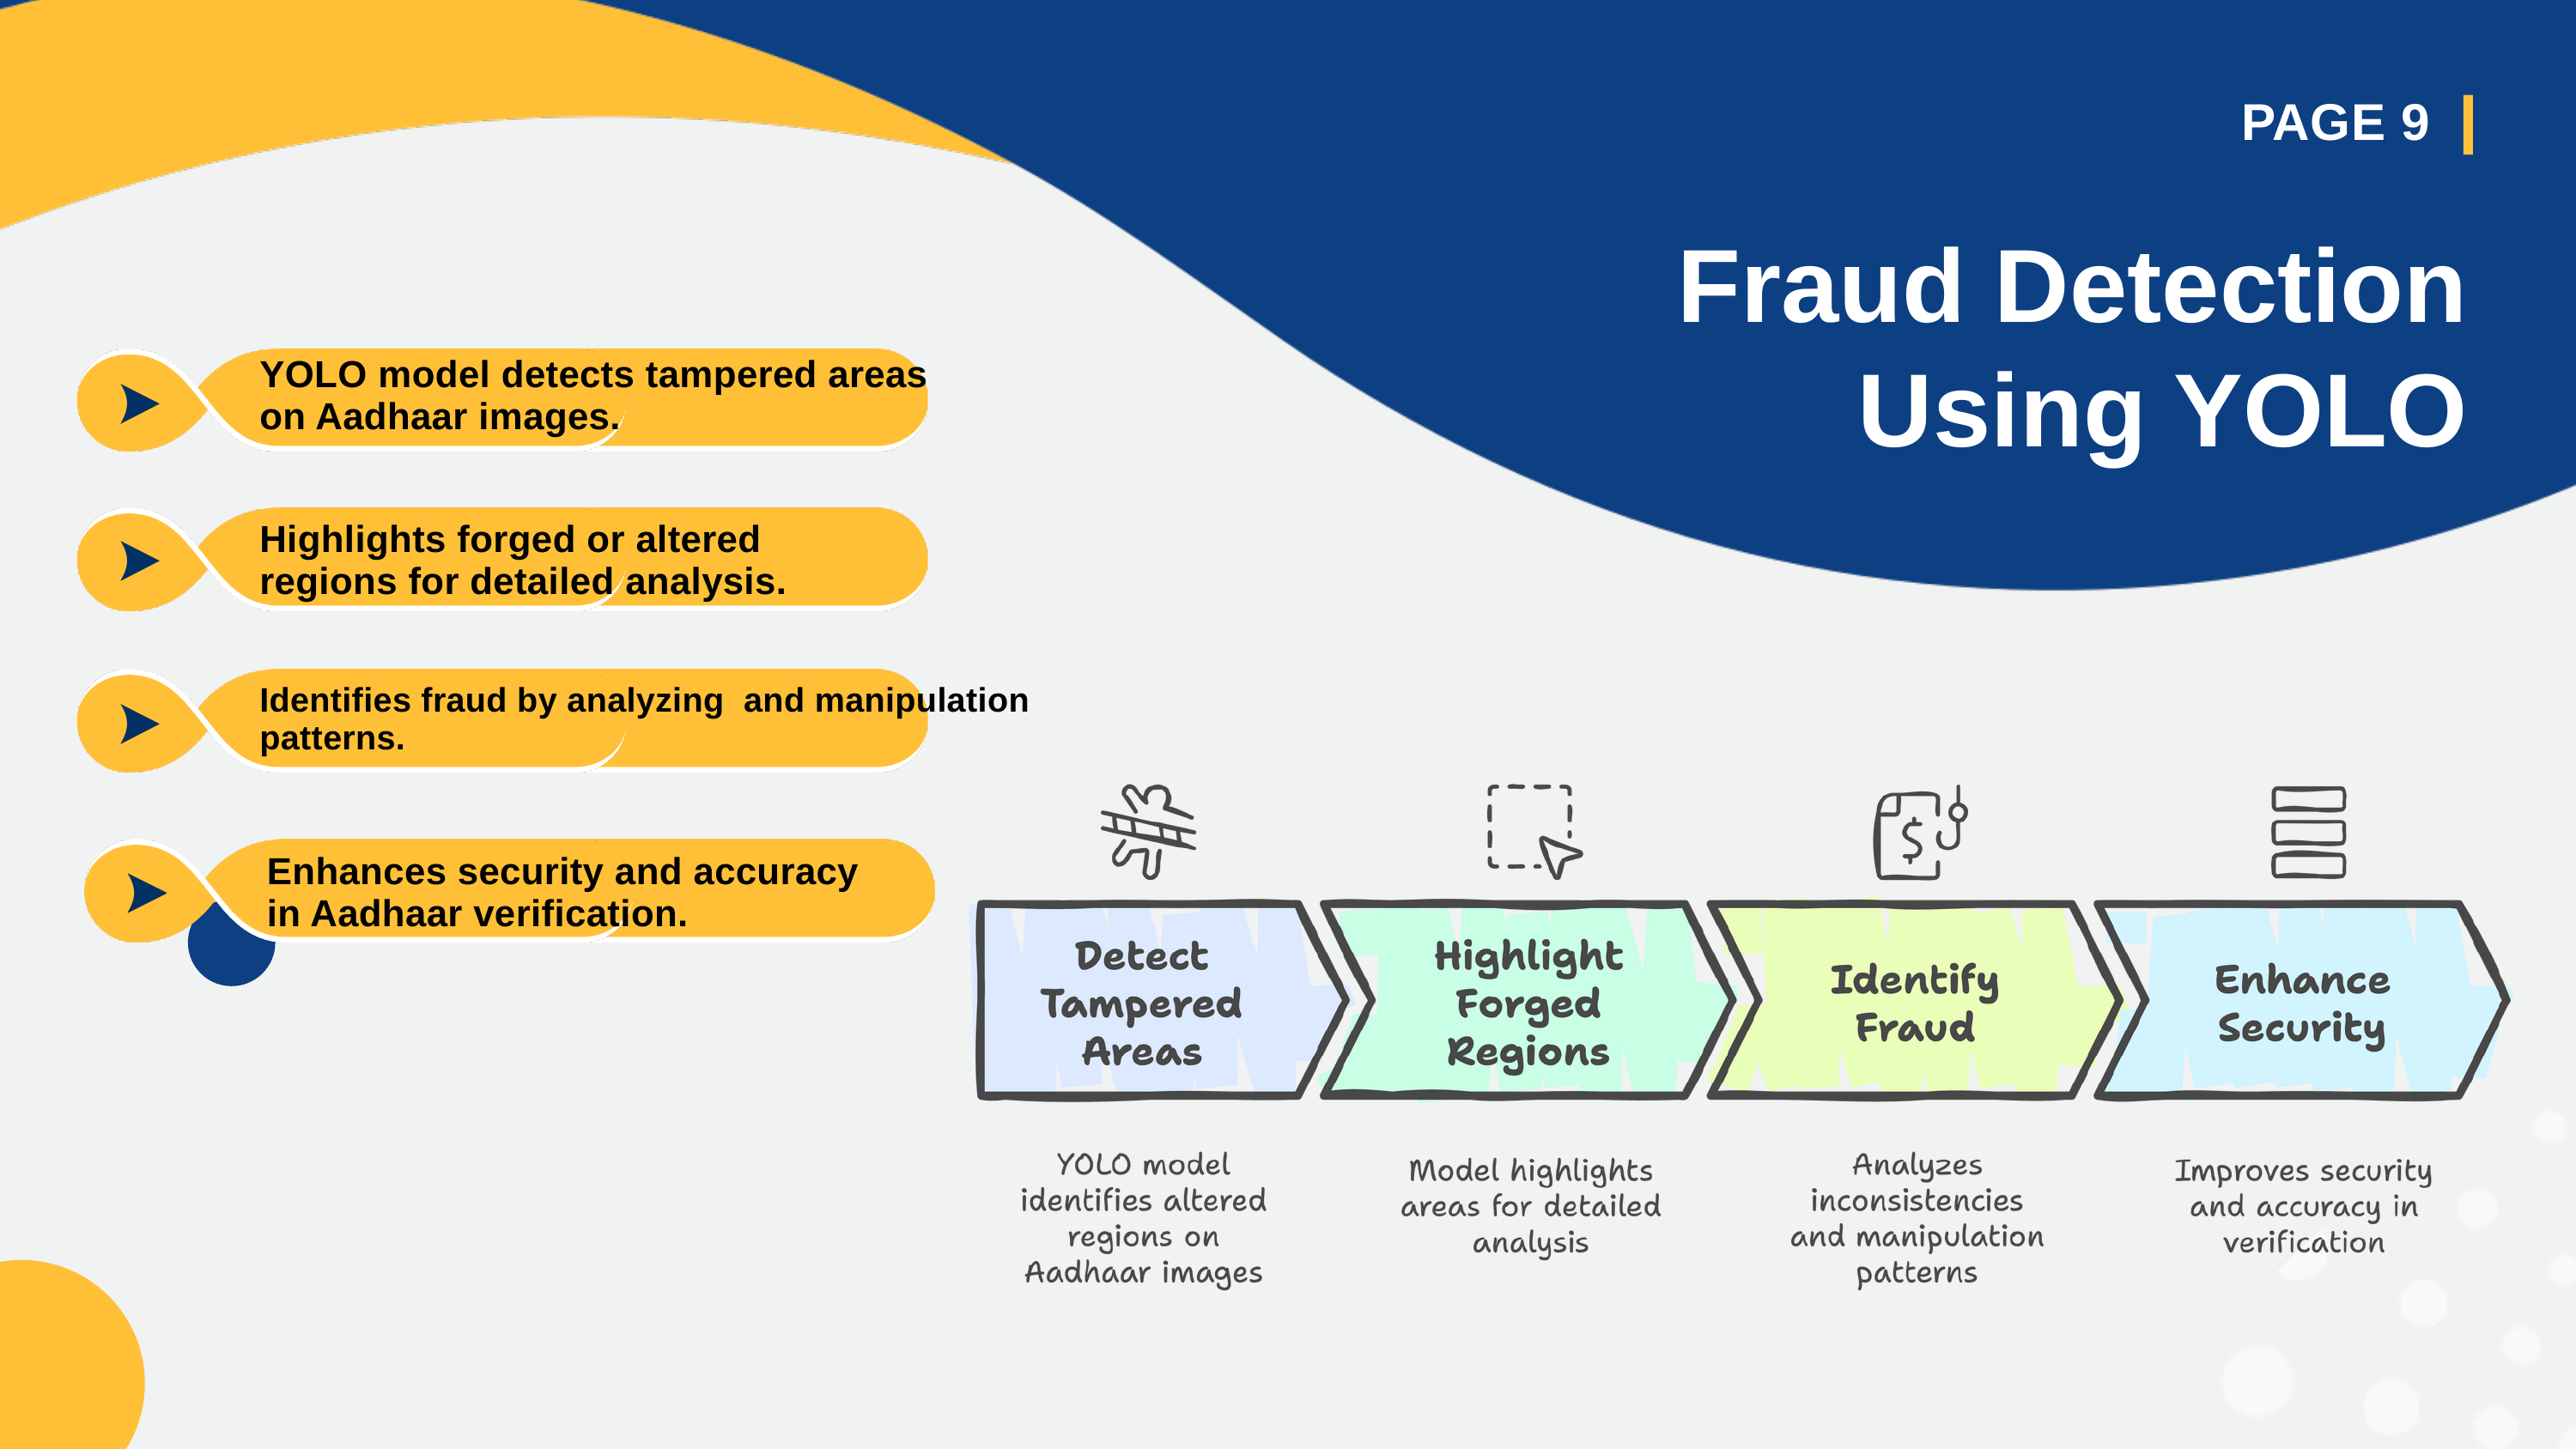

PAGE 9

Fraud Detection Using YOLO

YOLO model detects tampered areas on Aadhaar images.

Highlights forged or altered regions for detailed analysis.

Identifies fraud by analyzing  and manipulation patterns.

Enhances security and accuracy in Aadhaar verification.